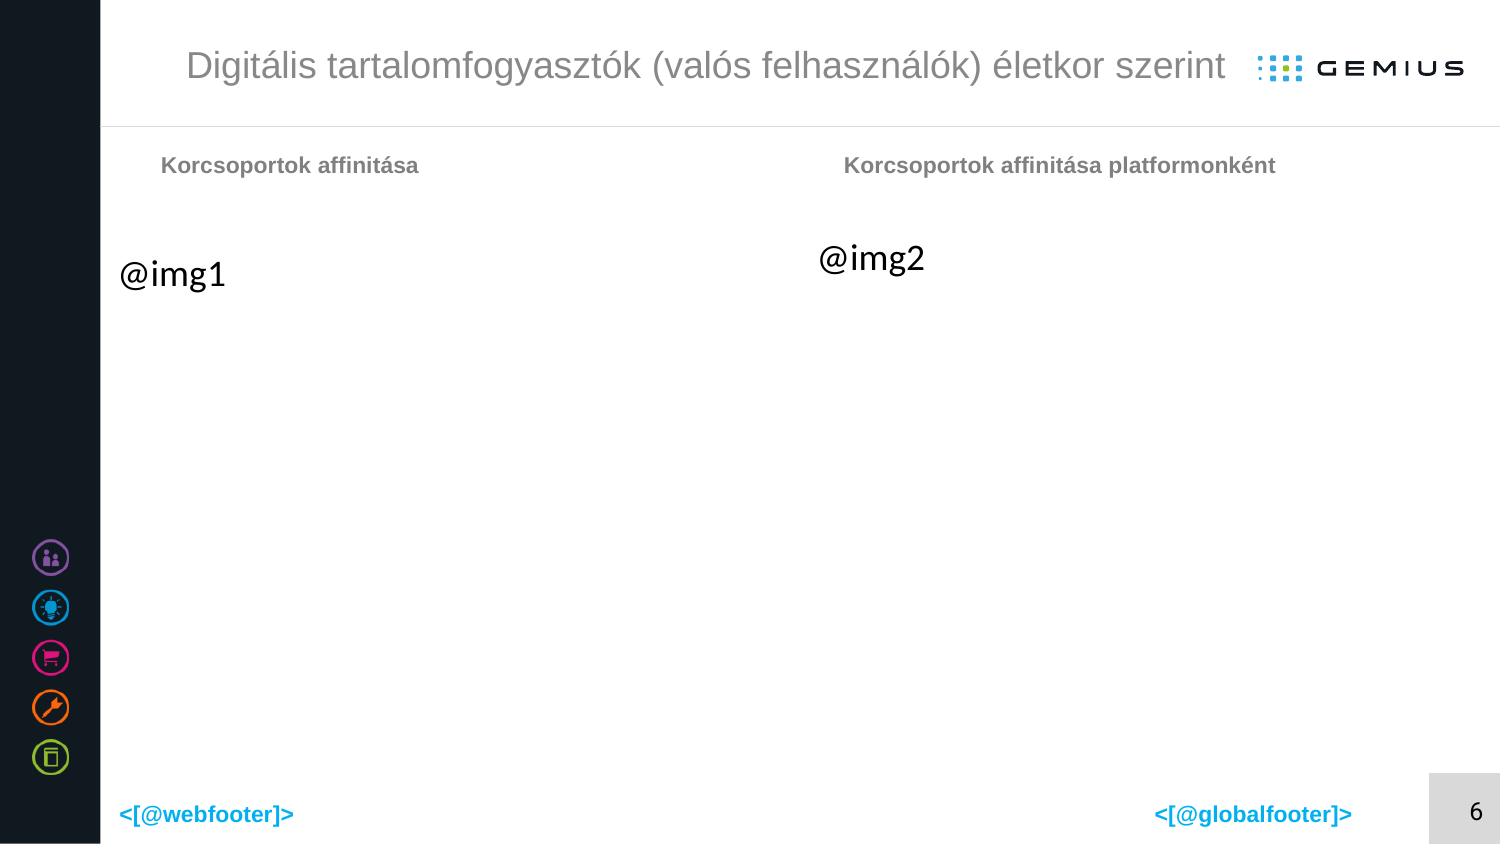

# Digitális tartalomfogyasztók (valós felhasználók) életkor szerint
Korcsoportok affinitása
Korcsoportok affinitása platformonként
@img2
@img1
<[@webfooter]>
<[@globalfooter]>